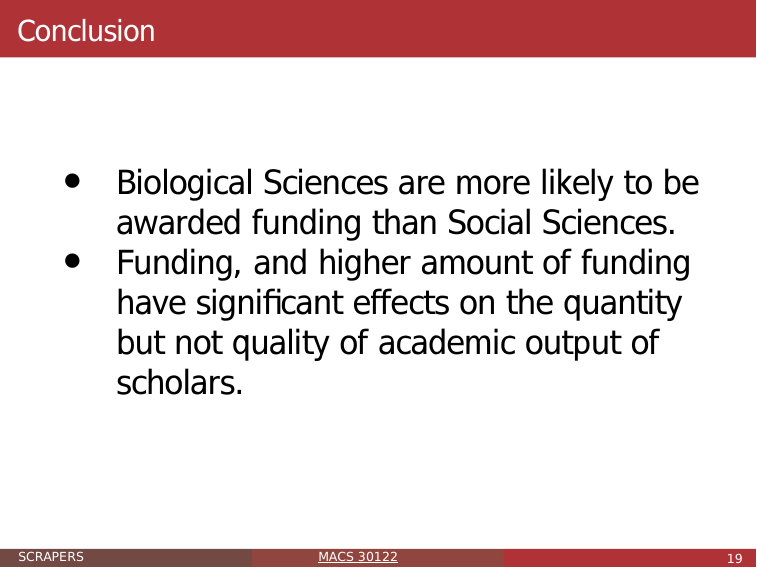

# Conclusion
Biological Sciences are more likely to be awarded funding than Social Sciences.
Funding, and higher amount of funding have significant effects on the quantity but not quality of academic output of scholars.
SCRAPERS
MACS 30122
19